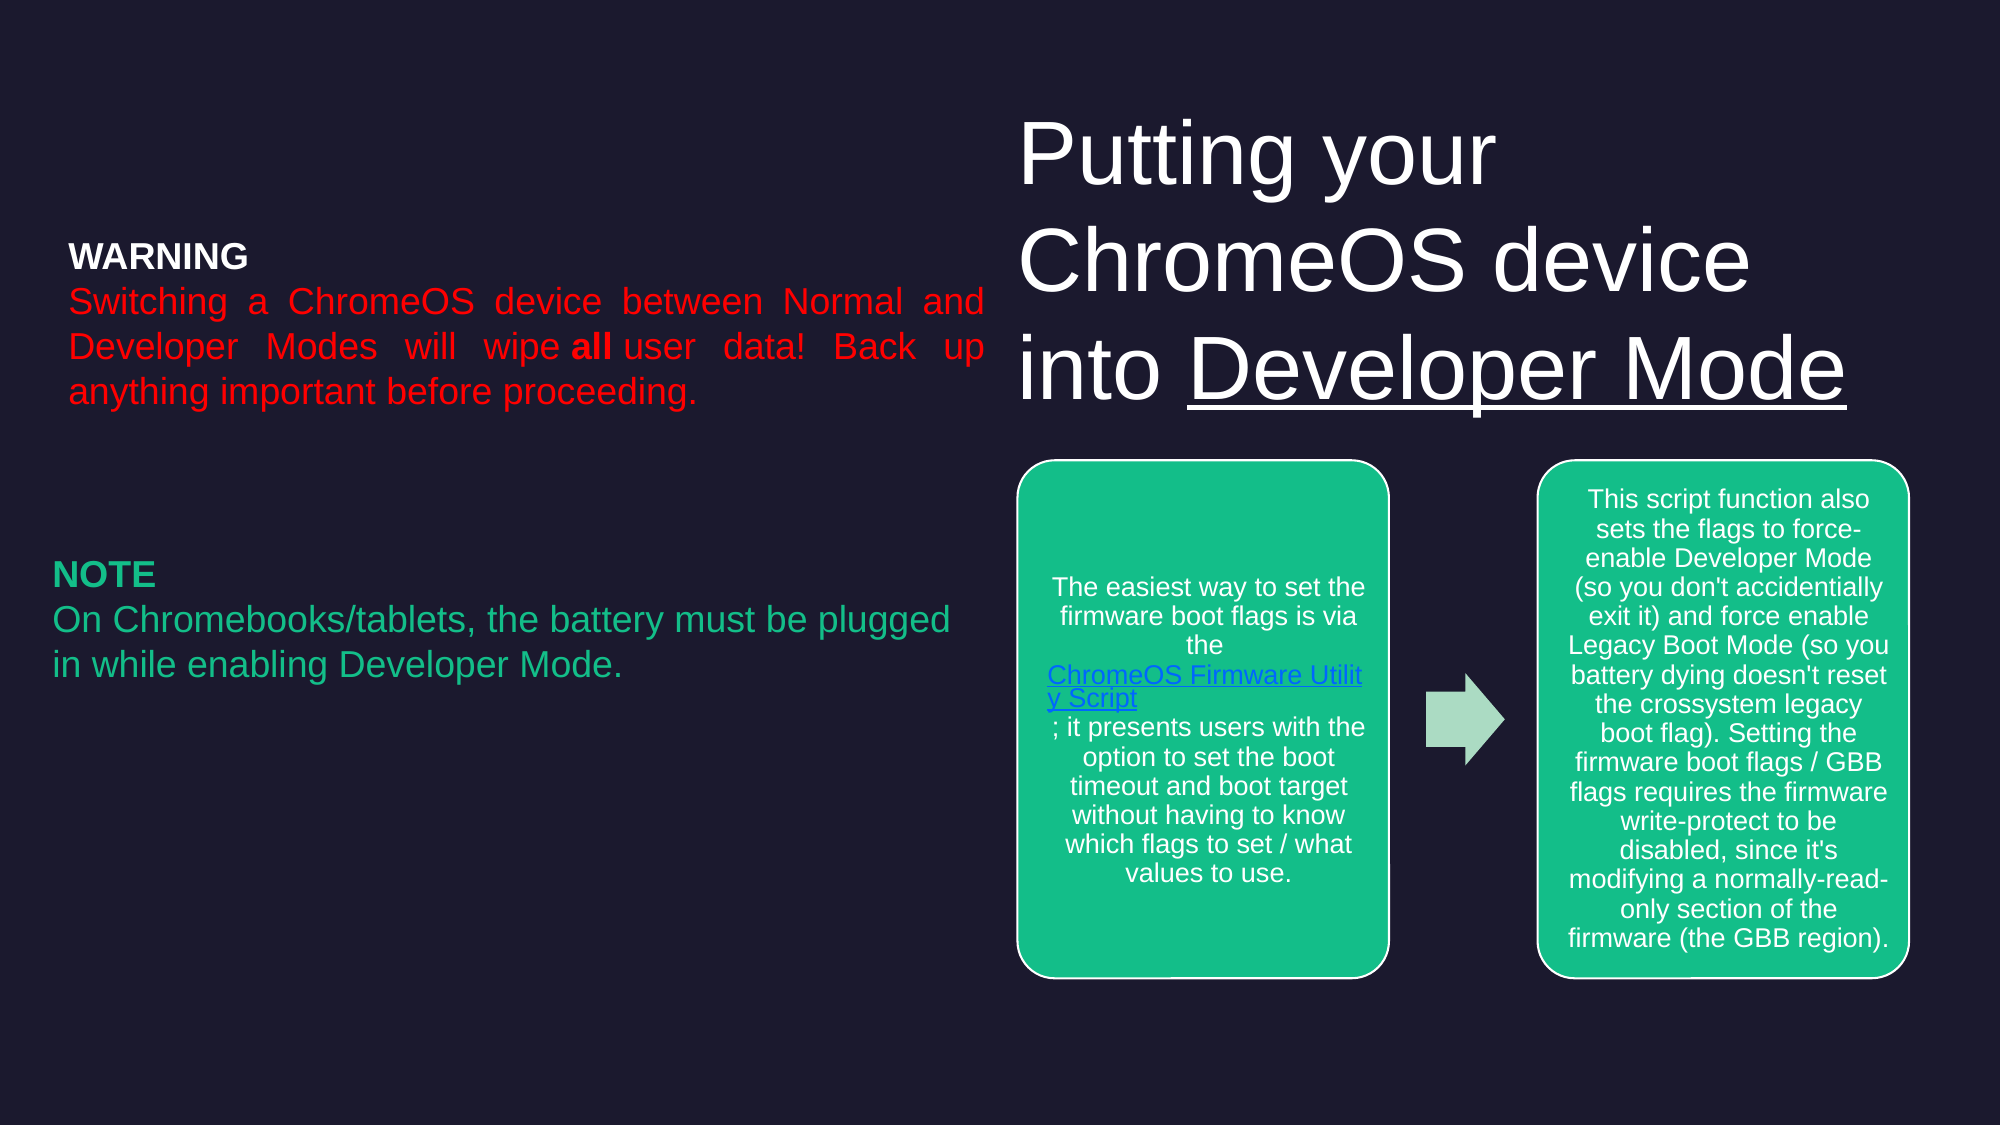

# Putting your ChromeOS device into Developer Mode
WARNING
Switching a ChromeOS device between Normal and Developer Modes will wipe all user data! Back up anything important before proceeding.
The easiest way to set the firmware boot flags is via the ChromeOS Firmware Utility Script; it presents users with the option to set the boot timeout and boot target without having to know which flags to set / what values to use.

This script function also sets the flags to force-enable Developer Mode (so you don't accidentially exit it) and force enable Legacy Boot Mode (so you battery dying doesn't reset the crossystem legacy boot flag). Setting the firmware boot flags / GBB flags requires the firmware write-protect to be disabled, since it's modifying a normally-read-only section of the firmware (the GBB region).
NOTE
On Chromebooks/tablets, the battery must be plugged in while enabling Developer Mode.